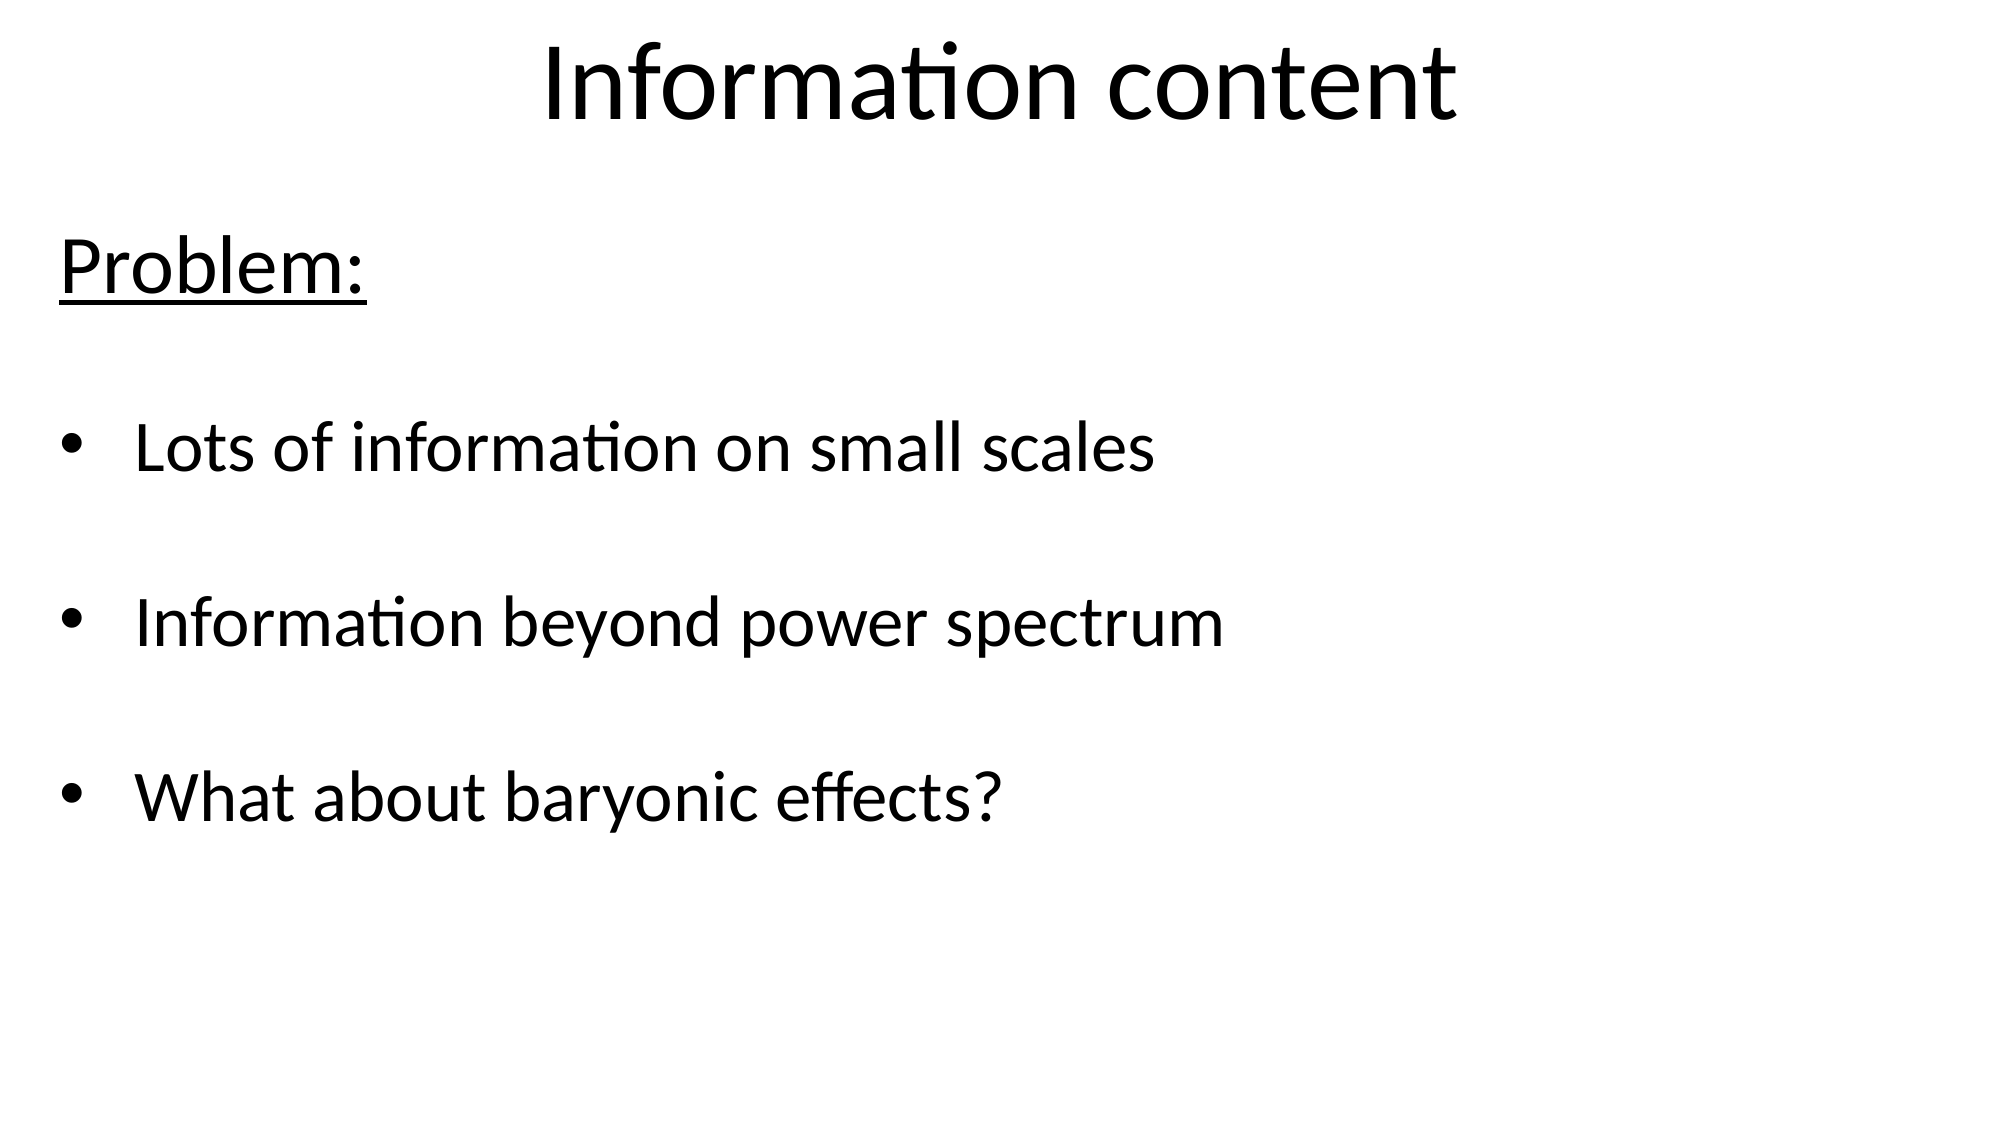

Information content
Problem:

Lots of information on small scales

Information beyond power spectrum

What about baryonic effects?